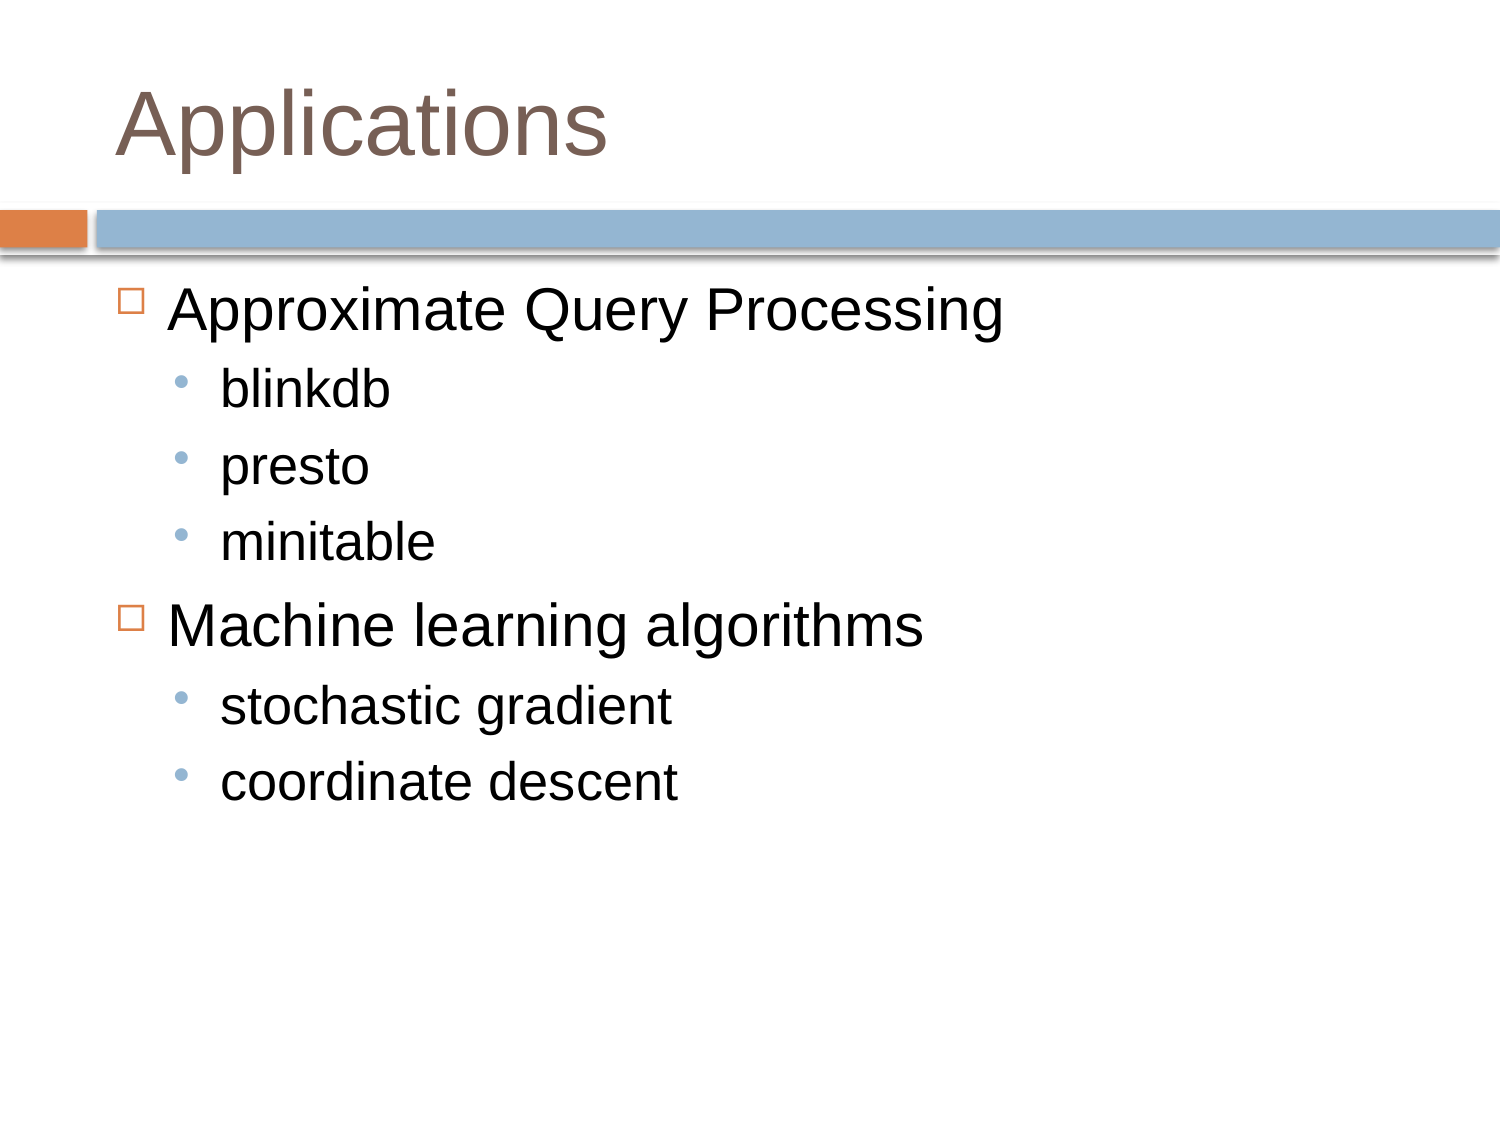

# Applications
Approximate Query Processing
blinkdb
presto
minitable
Machine learning algorithms
stochastic gradient
coordinate descent